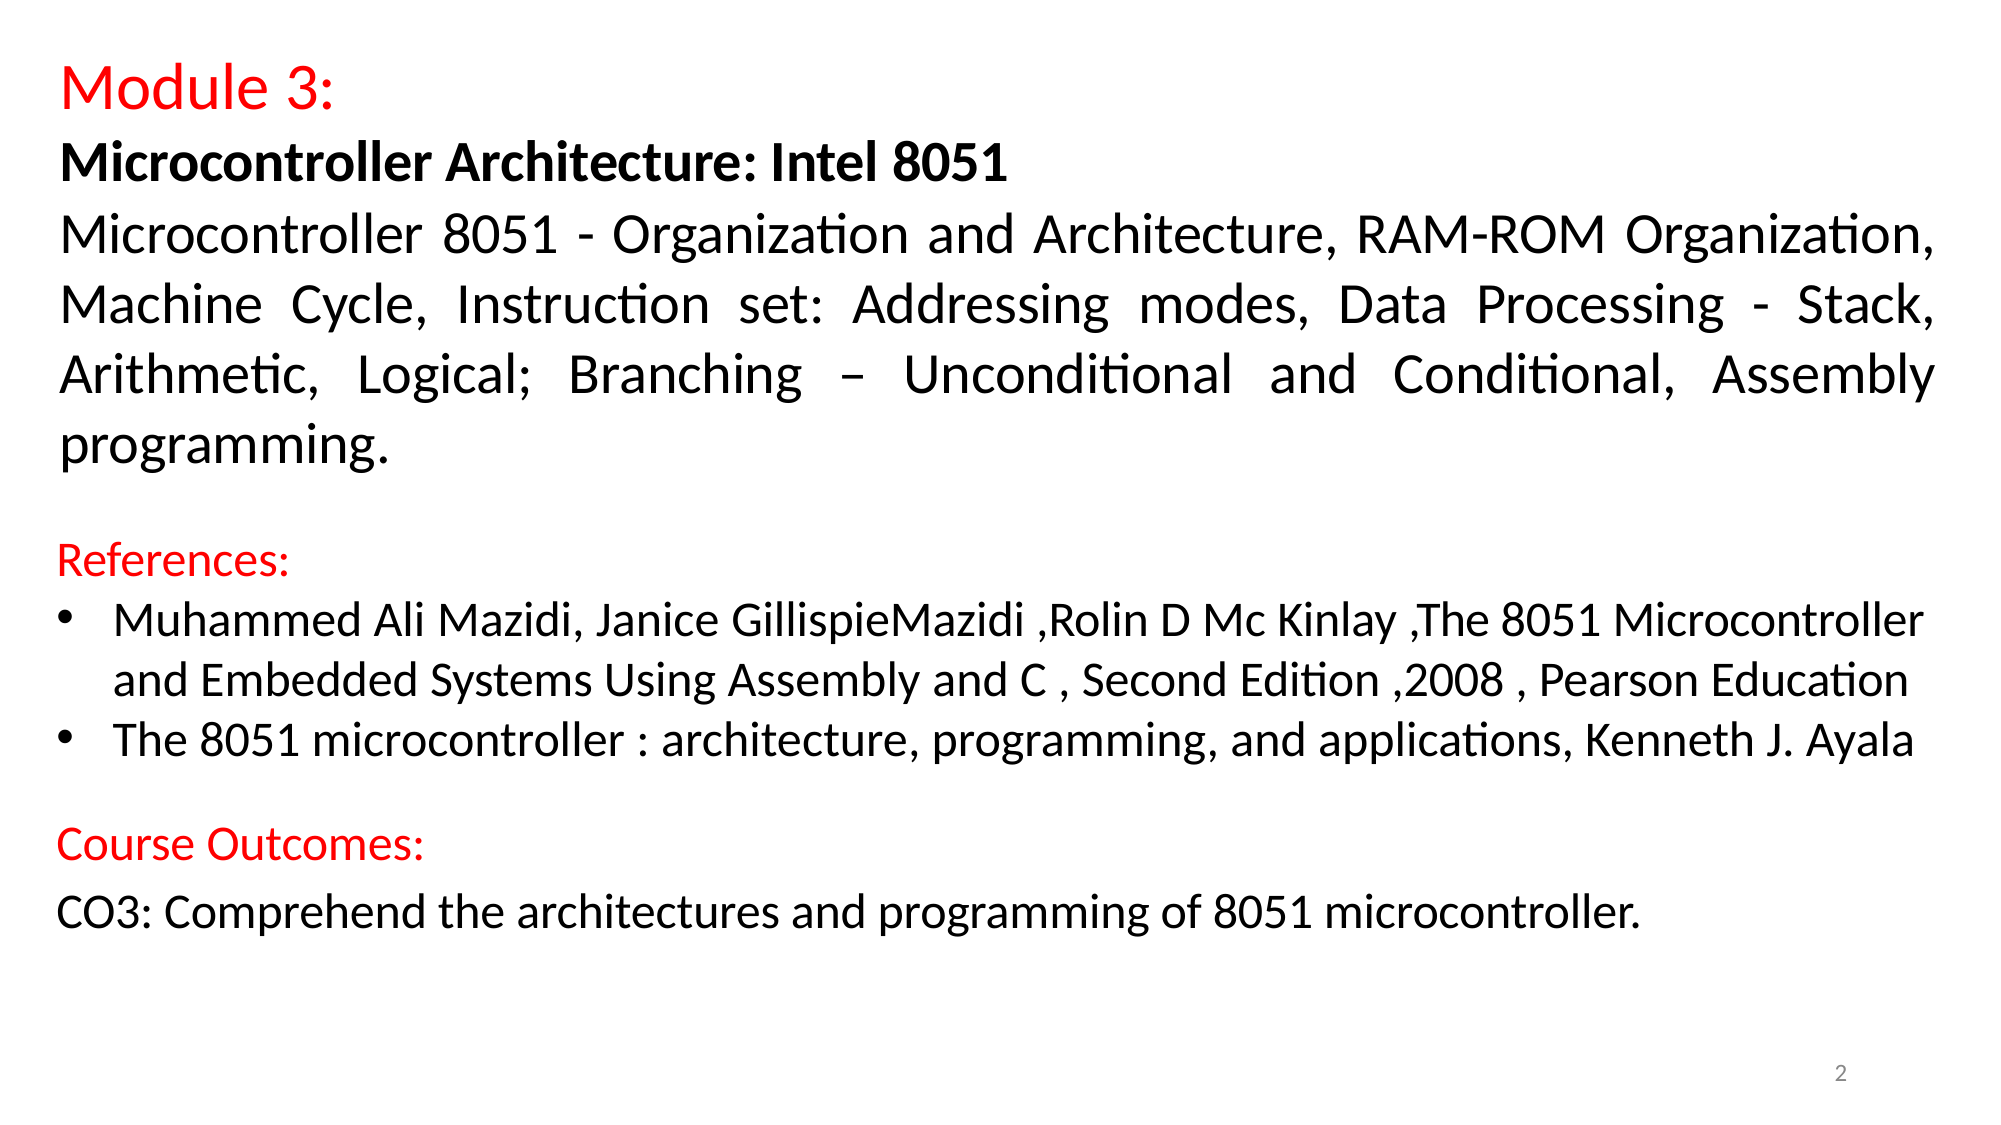

# Module 3:
Microcontroller Architecture: Intel 8051
Microcontroller 8051 - Organization and Architecture, RAM-ROM Organization, Machine Cycle, Instruction set: Addressing modes, Data Processing - Stack, Arithmetic, Logical; Branching – Unconditional and Conditional, Assembly programming.
References:
Muhammed Ali Mazidi, Janice GillispieMazidi ,Rolin D Mc Kinlay ,The 8051 Microcontroller  and Embedded Systems Using Assembly and C , Second Edition ,2008 , Pearson Education
The 8051 microcontroller : architecture, programming, and applications, Kenneth J. Ayala

Course Outcomes:
CO3: Comprehend the architectures and programming of 8051 microcontroller.
2